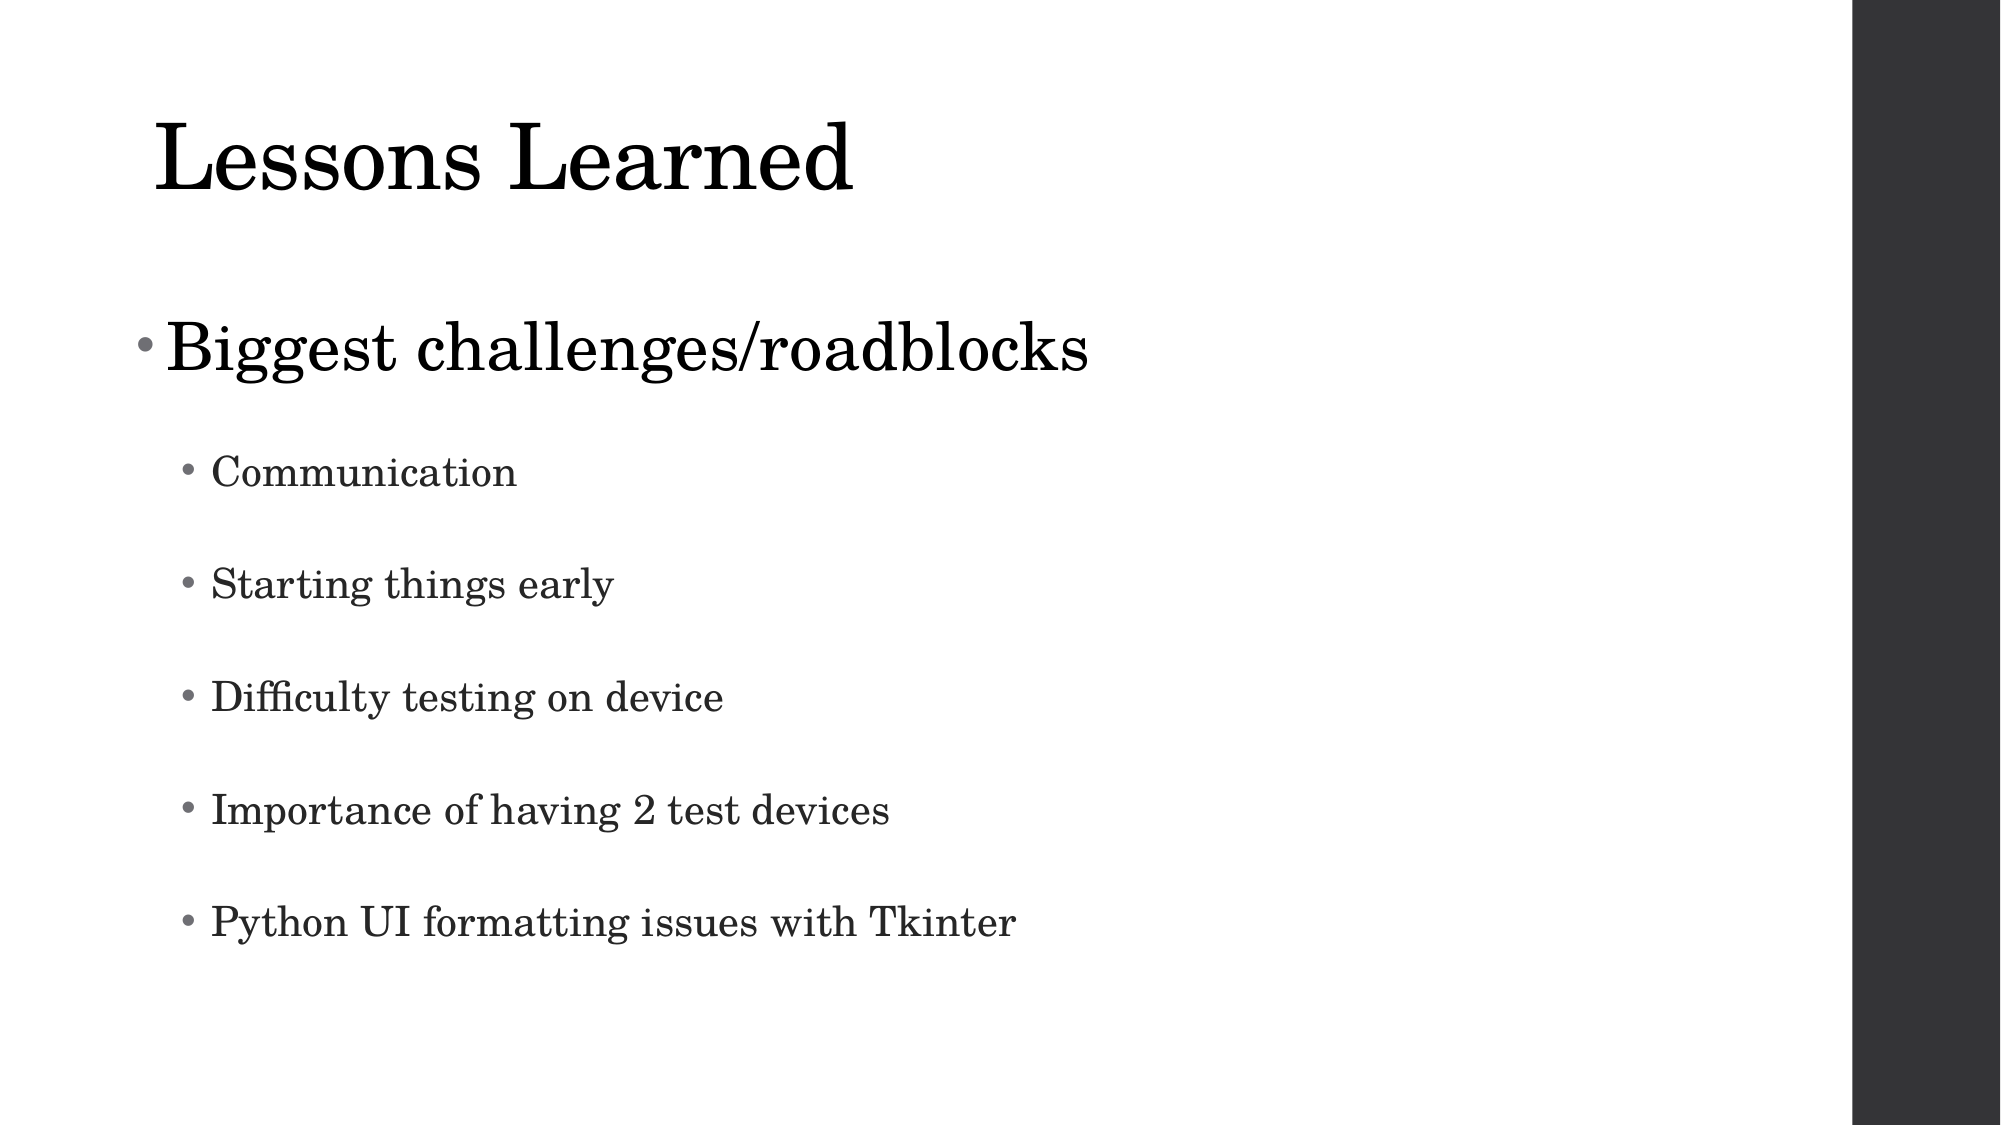

# Lessons Learned
Biggest challenges/roadblocks
Communication
Starting things early
Difficulty testing on device
Importance of having 2 test devices
Python UI formatting issues with Tkinter